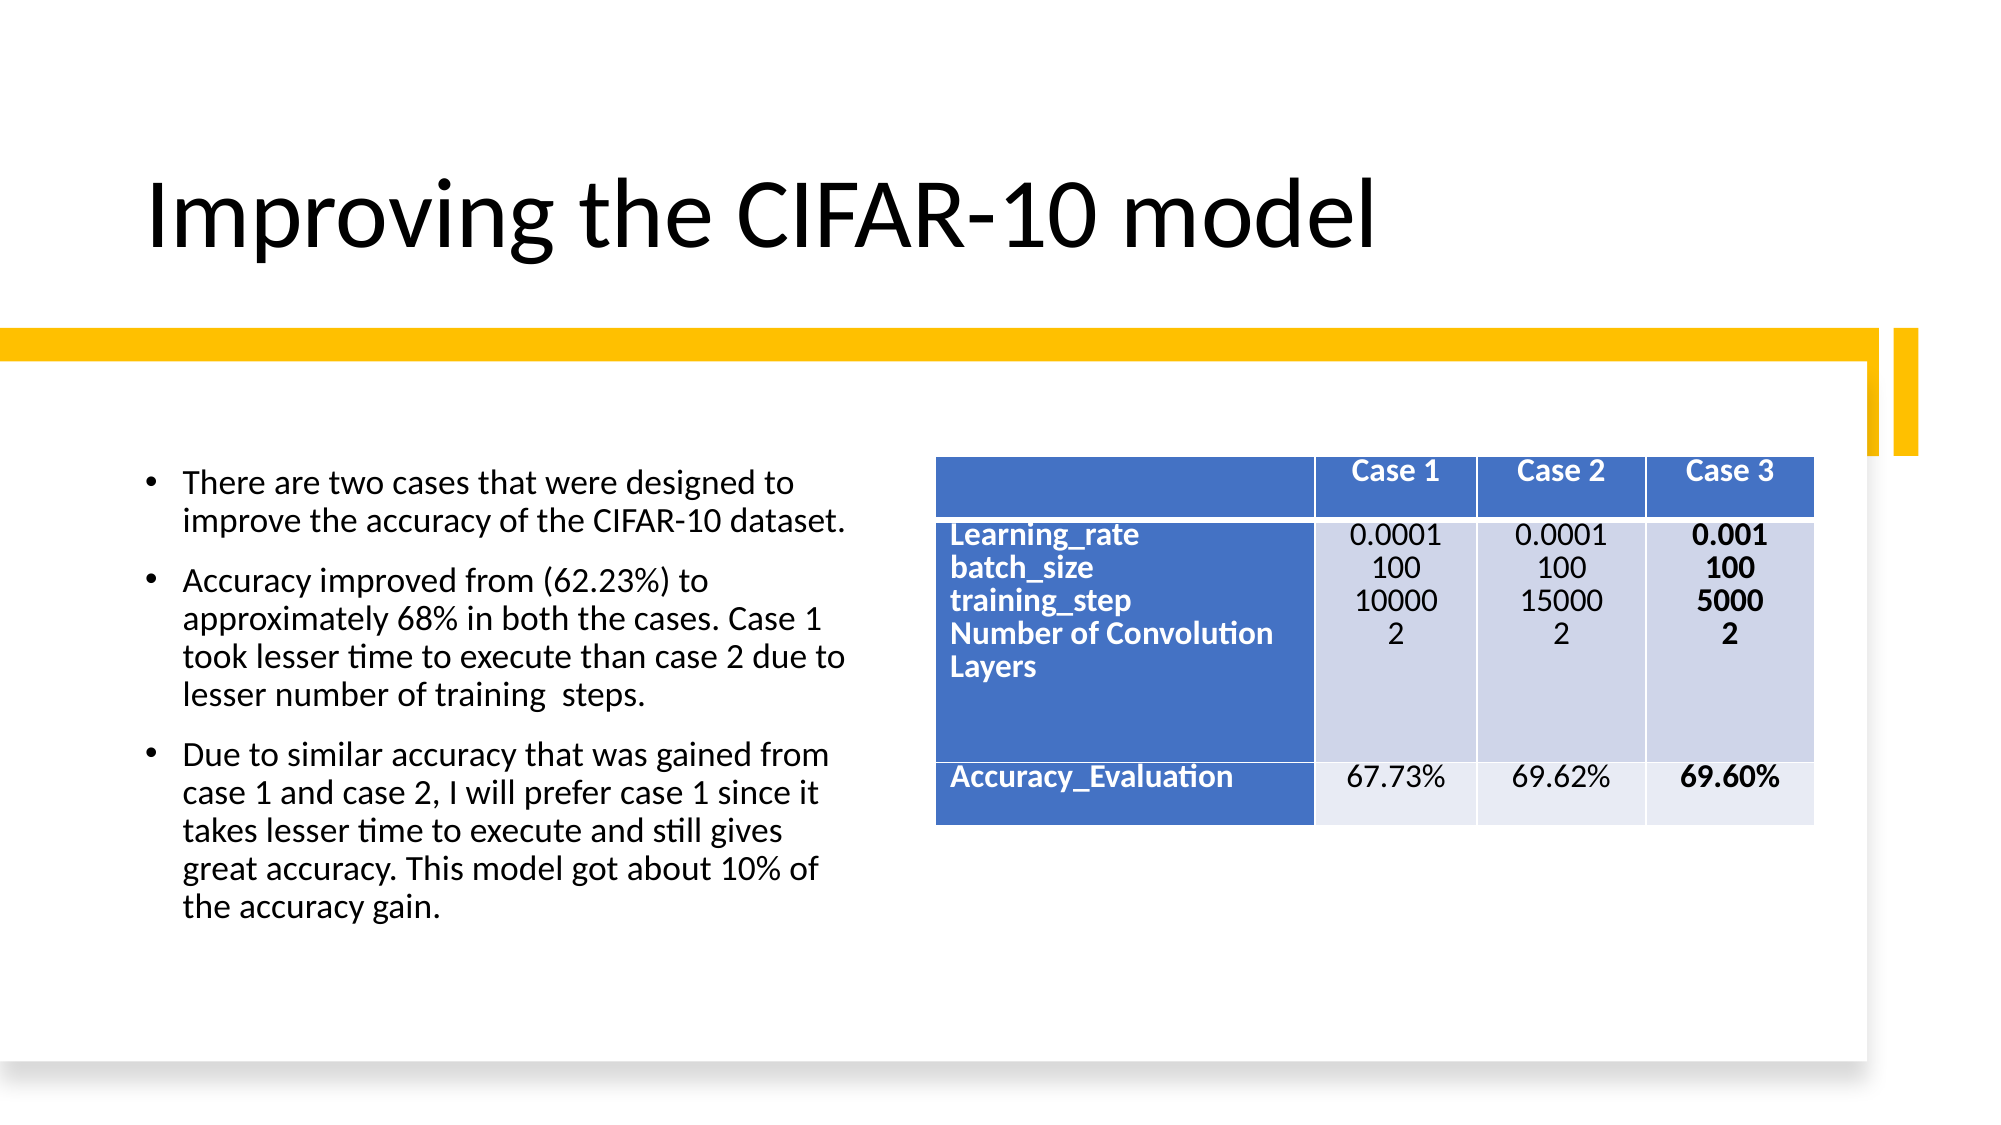

# Improving the CIFAR-10 model

There are two cases that were designed to improve the accuracy of the CIFAR-10 dataset.
Accuracy improved from (62.23%) to approximately 68% in both the cases. Case 1 took lesser time to execute than case 2 due to lesser number of training  steps.
Due to similar accuracy that was gained from case 1 and case 2, I will prefer case 1 since it takes lesser time to execute and still gives great accuracy. This model got about 10% of the accuracy gain.

|  | Case 1 | Case 2 | Case 3 |
| --- | --- | --- | --- |
| Learning\_rate batch\_size training\_step Number of Convolution Layers | 0.0001 100 10000 2 | 0.0001 100 15000 2 | 0.001 100 5000 2 |
| Accuracy\_Evaluation | 67.73% | 69.62% | 69.60% |